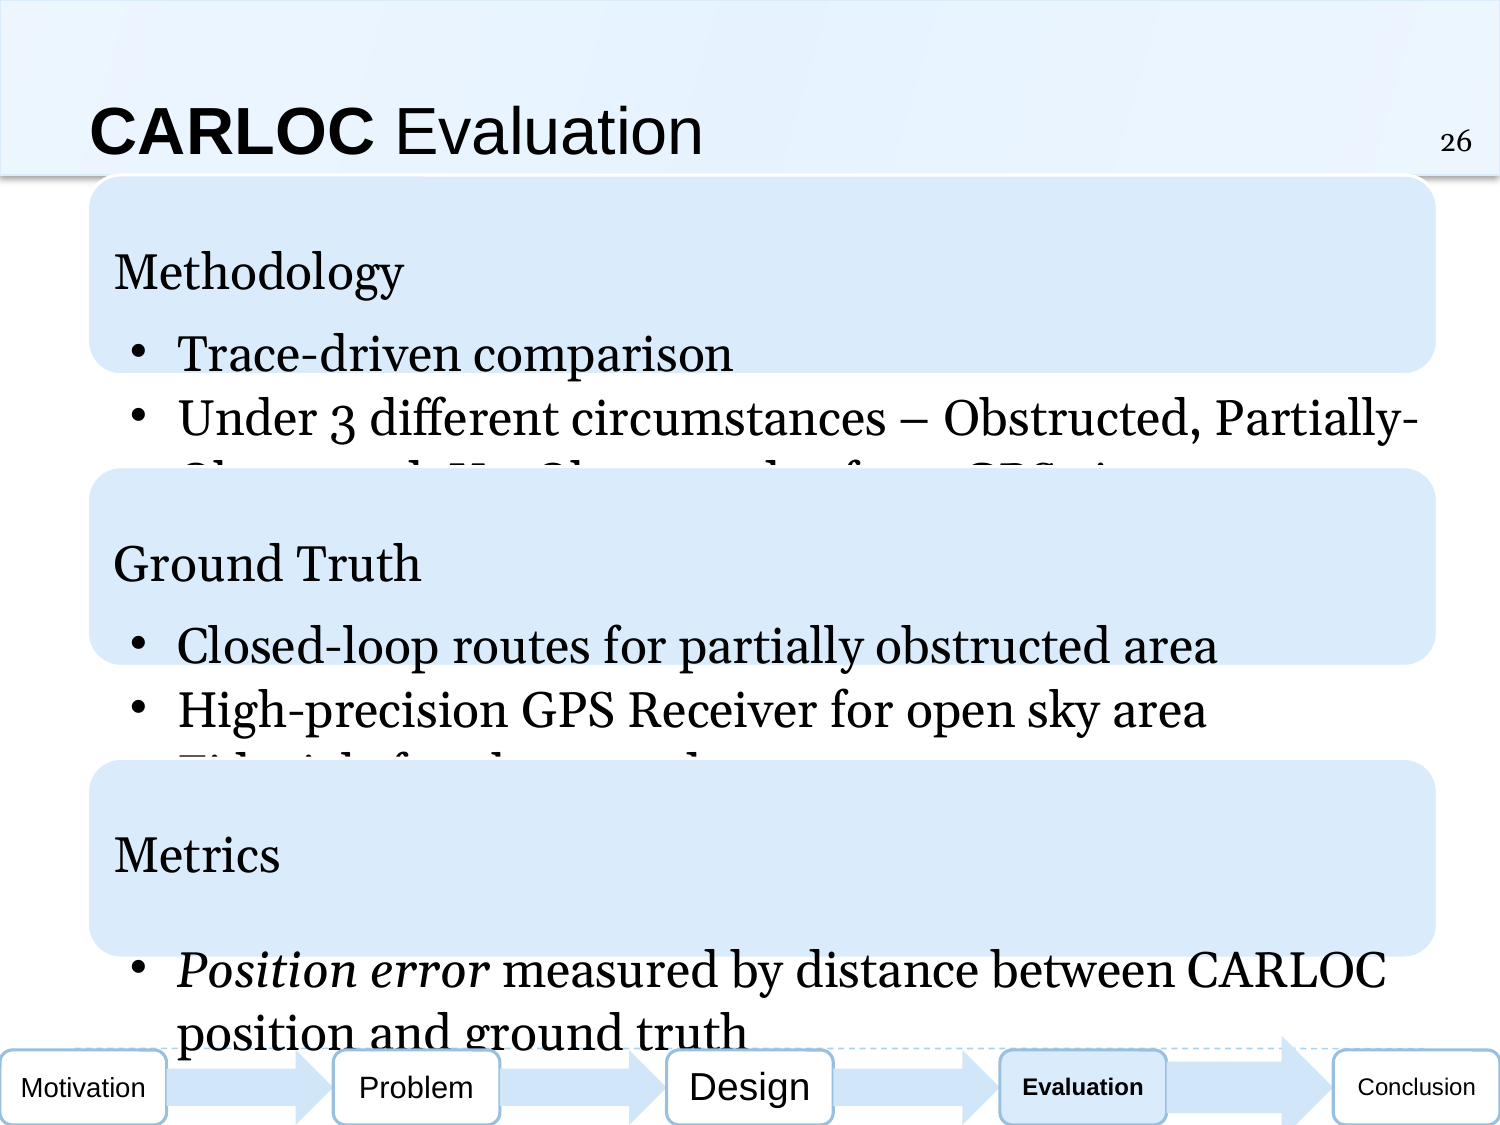

# CARLOC Evaluation
26
Methodology
Ground Truth
Trace-driven comparison
Under 3 different circumstances – Obstructed, Partially-Obstructed, Un-Obstructed -- from GPS view
Closed-loop routes for partially obstructed area
High-precision GPS Receiver for open sky area
Fiducials for obstructed area
Metrics
Position error measured by distance between CARLOC position and ground truth
Motivation
Problem
Design
Conclusion
Evaluation